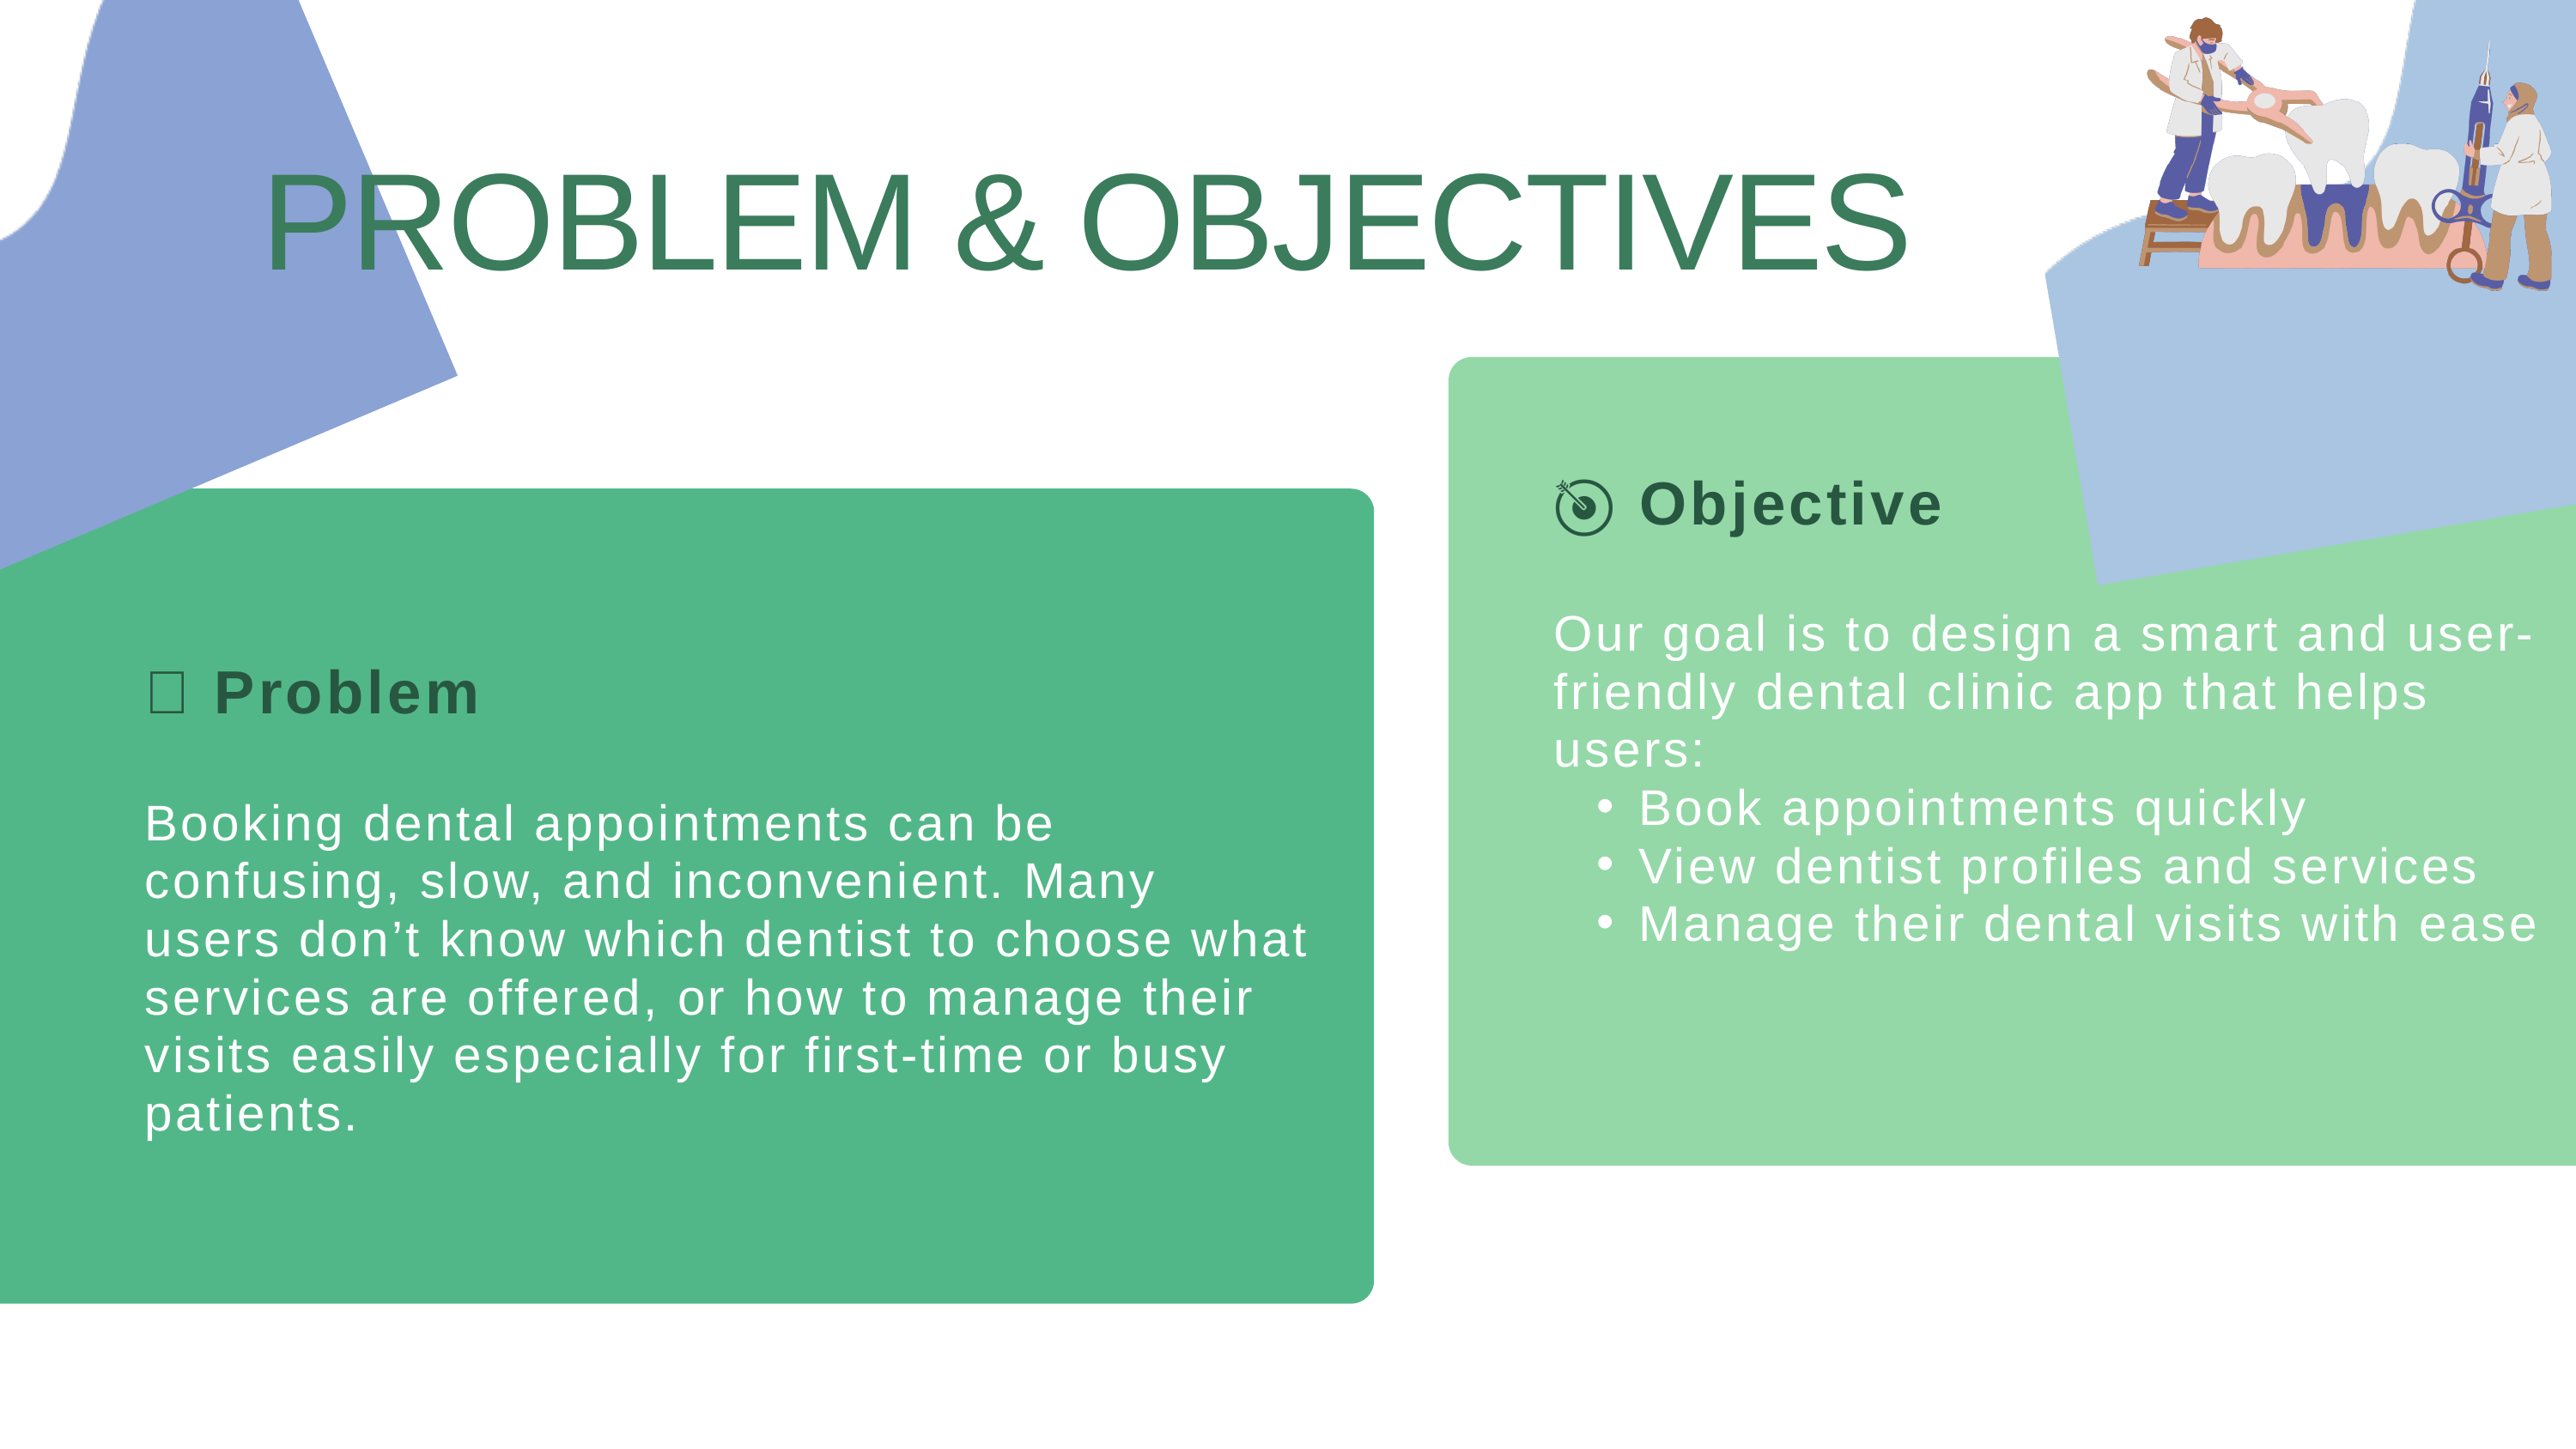

PROBLEM & OBJECTIVES

🎯 Objective

Our goal is to design a smart and user-friendly dental clinic app that helps users:
Book appointments quickly
View dentist profiles and services
Manage their dental visits with ease

🦷 Problem

Booking dental appointments can be confusing, slow, and inconvenient. Many users don’t know which dentist to choose what services are offered, or how to manage their visits easily especially for first-time or busy patients.